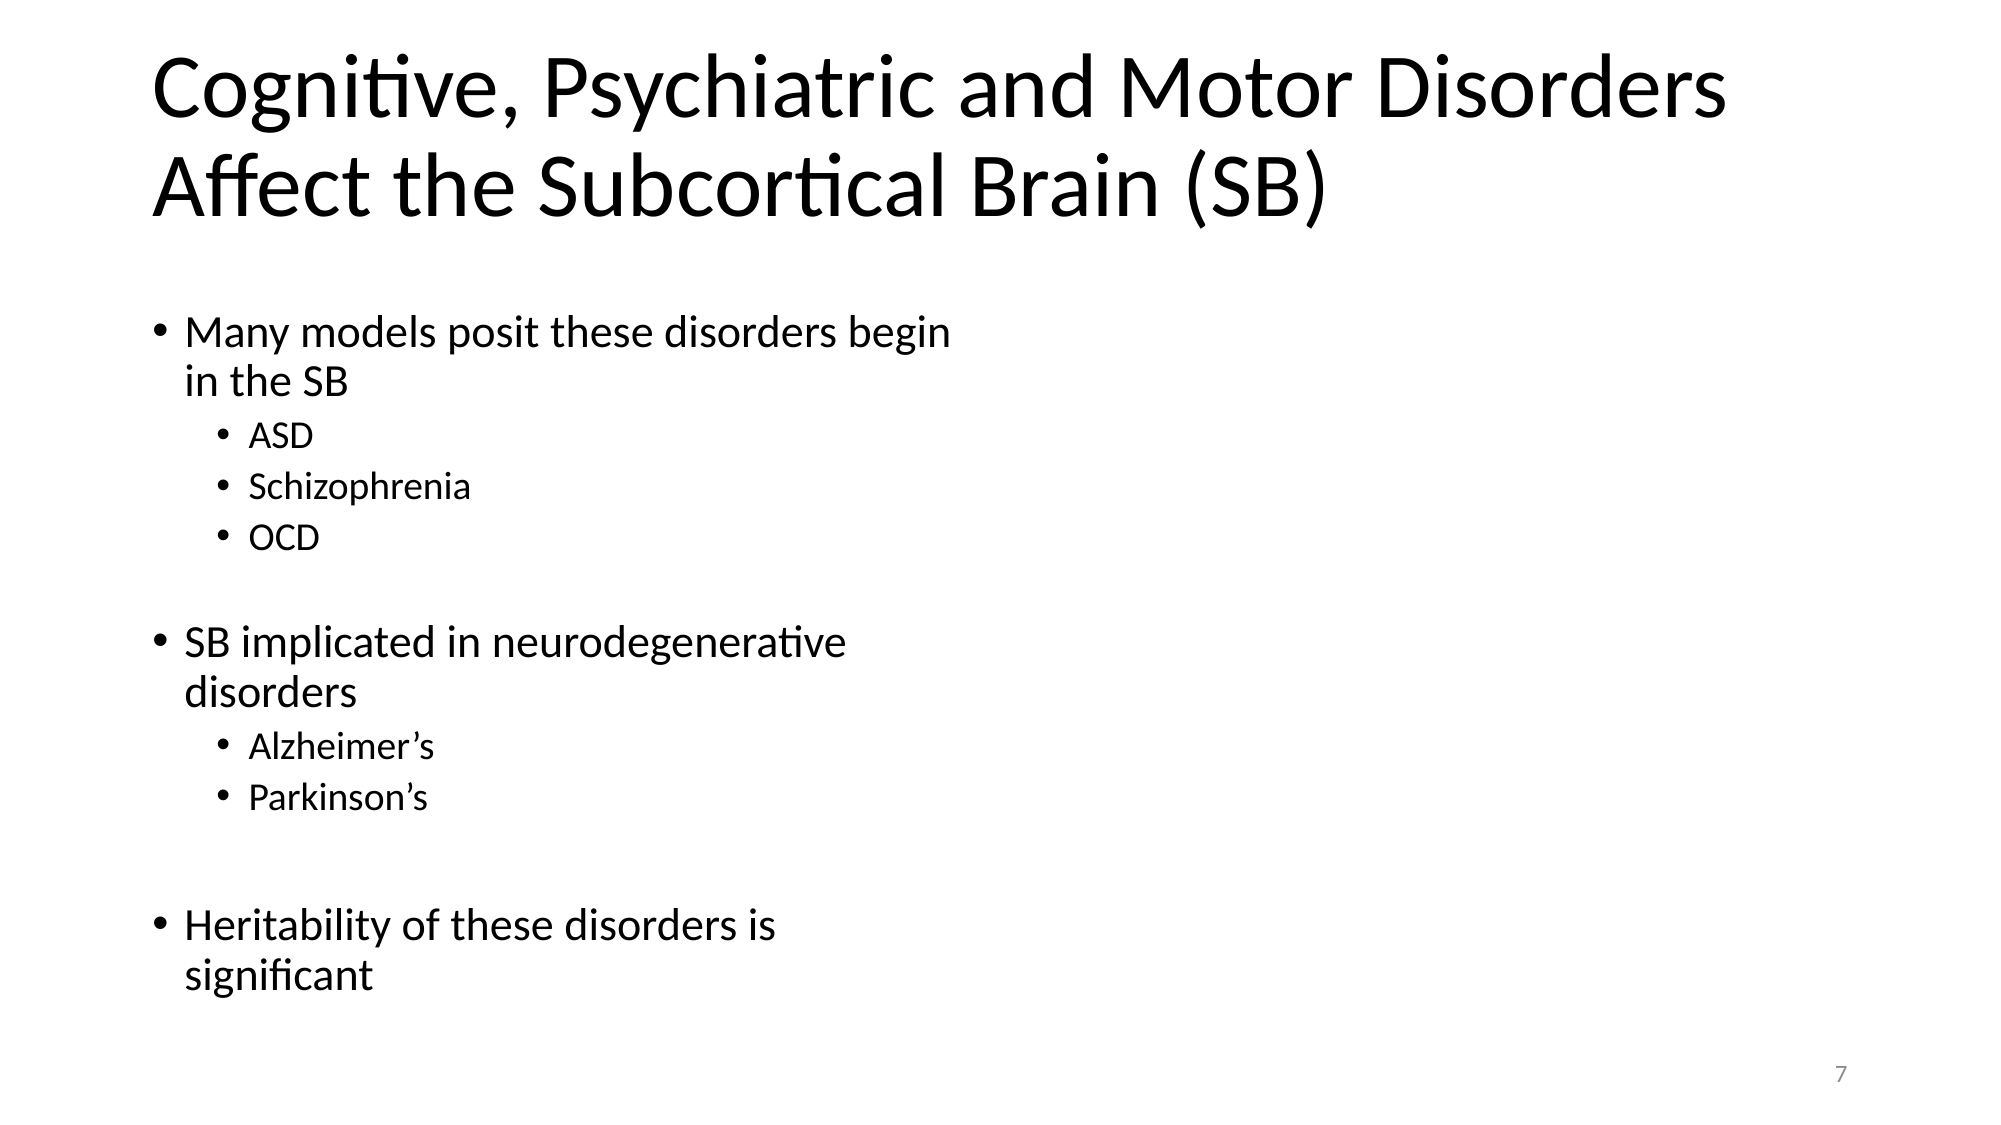

# Cognitive, Psychiatric and Motor Disorders Affect the Subcortical Brain (SB)
Many models posit these disorders begin in the SB
ASD
Schizophrenia
OCD
SB implicated in neurodegenerative disorders
Alzheimer’s
Parkinson’s

Heritability of these disorders is significant
7